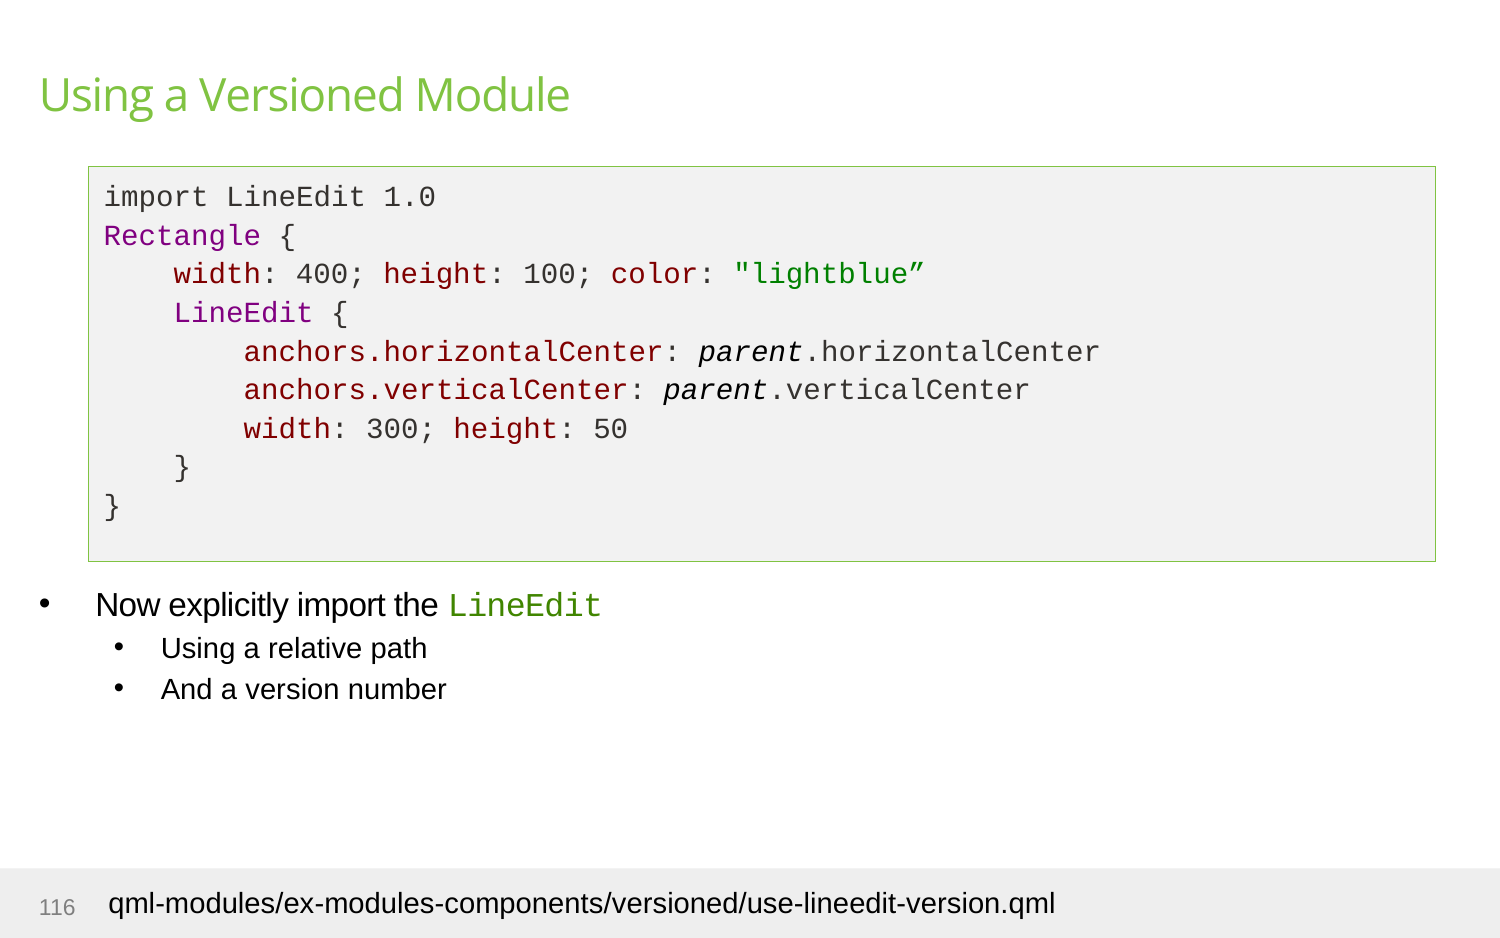

# Using a Versioned Module
import LineEdit 1.0
Rectangle {
    width: 400; height: 100; color: "lightblue”
    LineEdit {
        anchors.horizontalCenter: parent.horizontalCenter
        anchors.verticalCenter: parent.verticalCenter
        width: 300; height: 50
    }
}
Now explicitly import the LineEdit
Using a relative path
And a version number
116
qml-modules/ex-modules-components/versioned/use-lineedit-version.qml